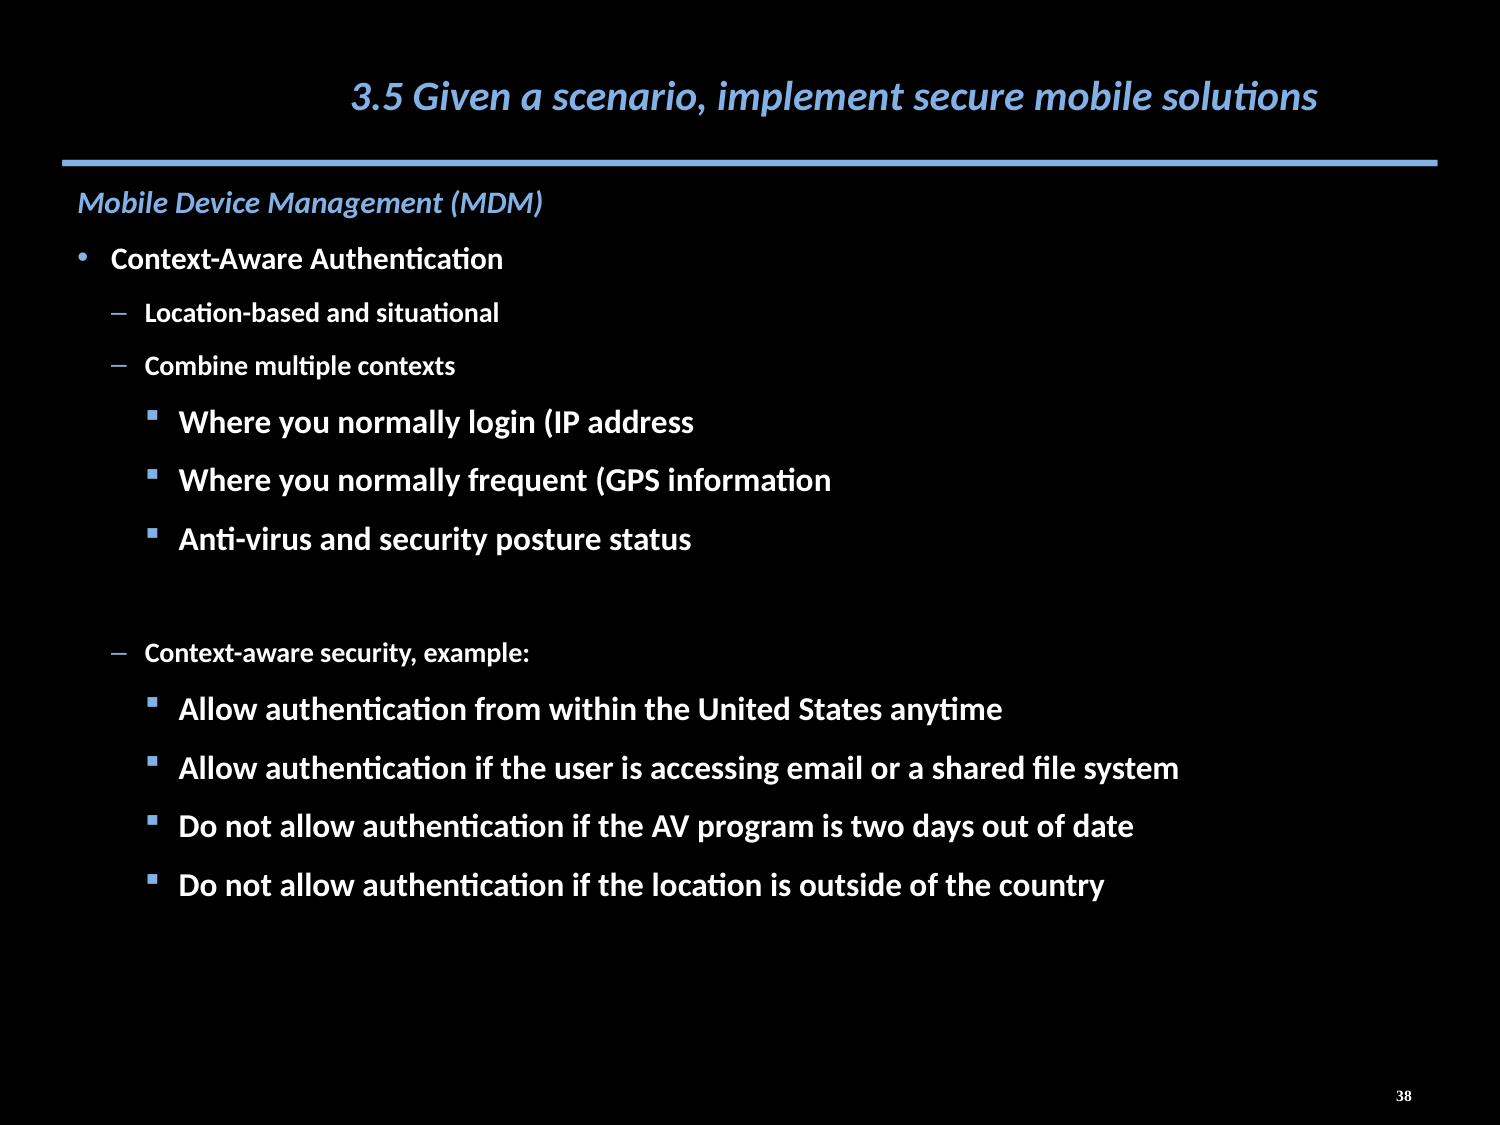

# 3.5 Given a scenario, implement secure mobile solutions
Mobile Device Management (MDM)
Context-Aware Authentication
Location-based and situational
Combine multiple contexts
Where you normally login (IP address
Where you normally frequent (GPS information
Anti-virus and security posture status

Context-aware security, example:
Allow authentication from within the United States anytime
Allow authentication if the user is accessing email or a shared file system
Do not allow authentication if the AV program is two days out of date
Do not allow authentication if the location is outside of the country

38